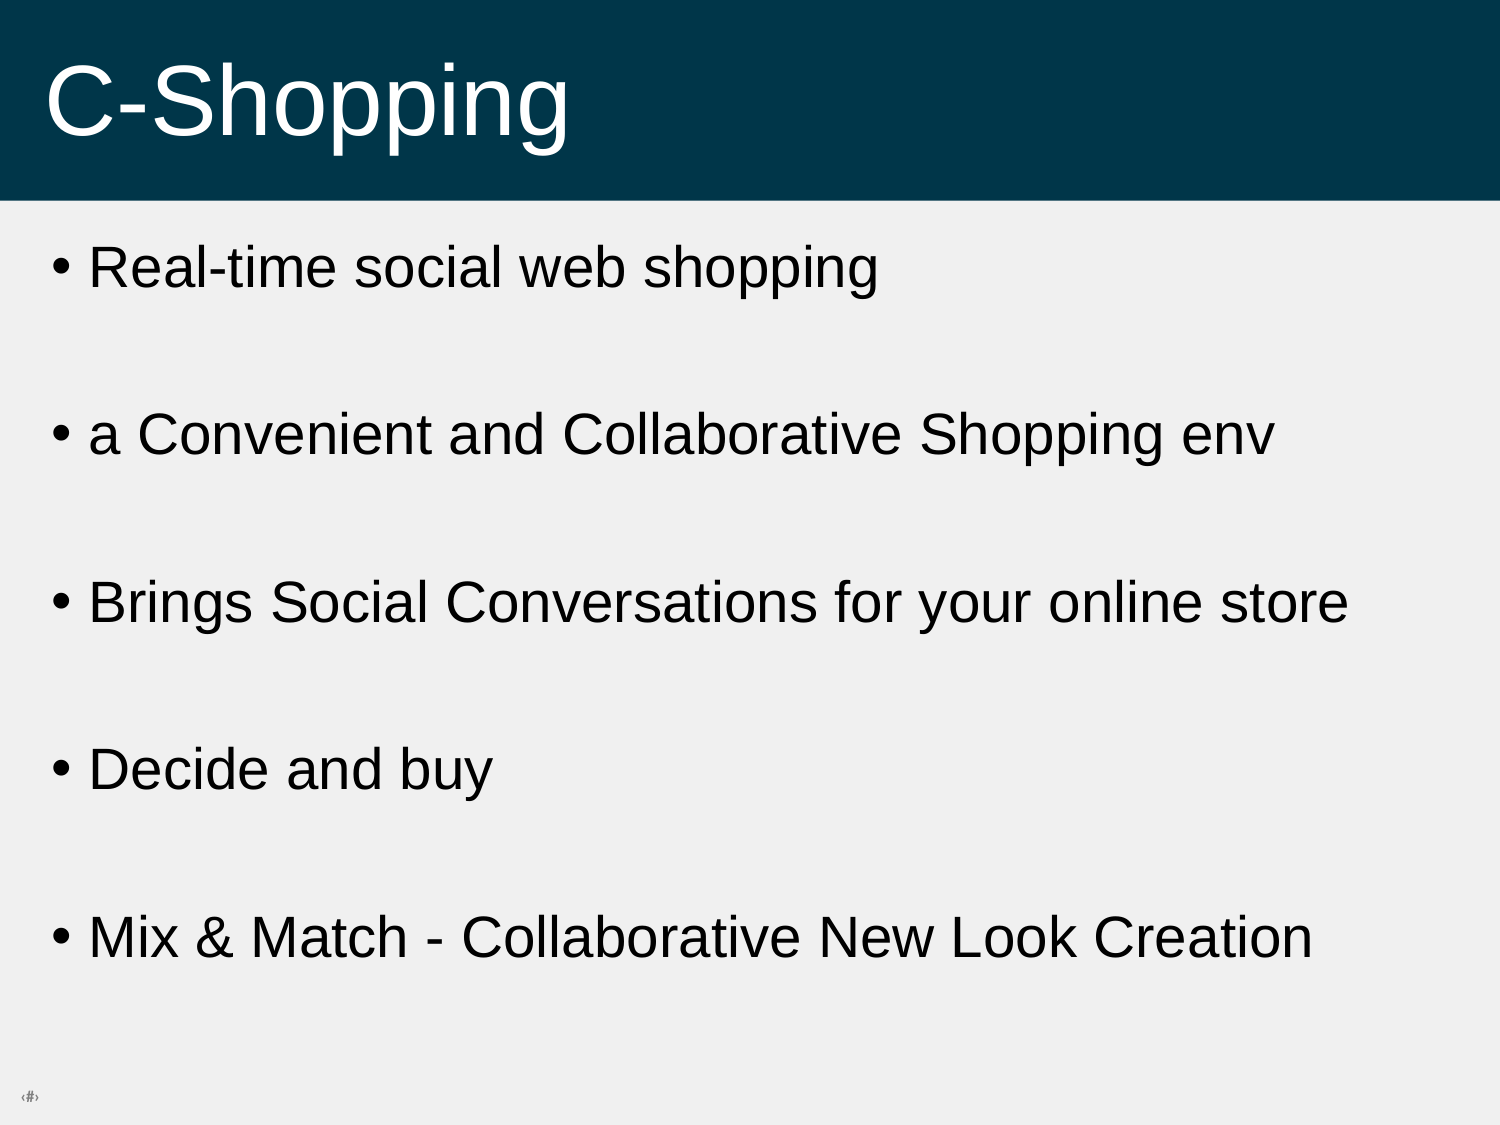

# C-Shopping
Real-time social web shopping

a Convenient and Collaborative Shopping env

Brings Social Conversations for your online store

Decide and buy

Mix & Match - Collaborative New Look Creation